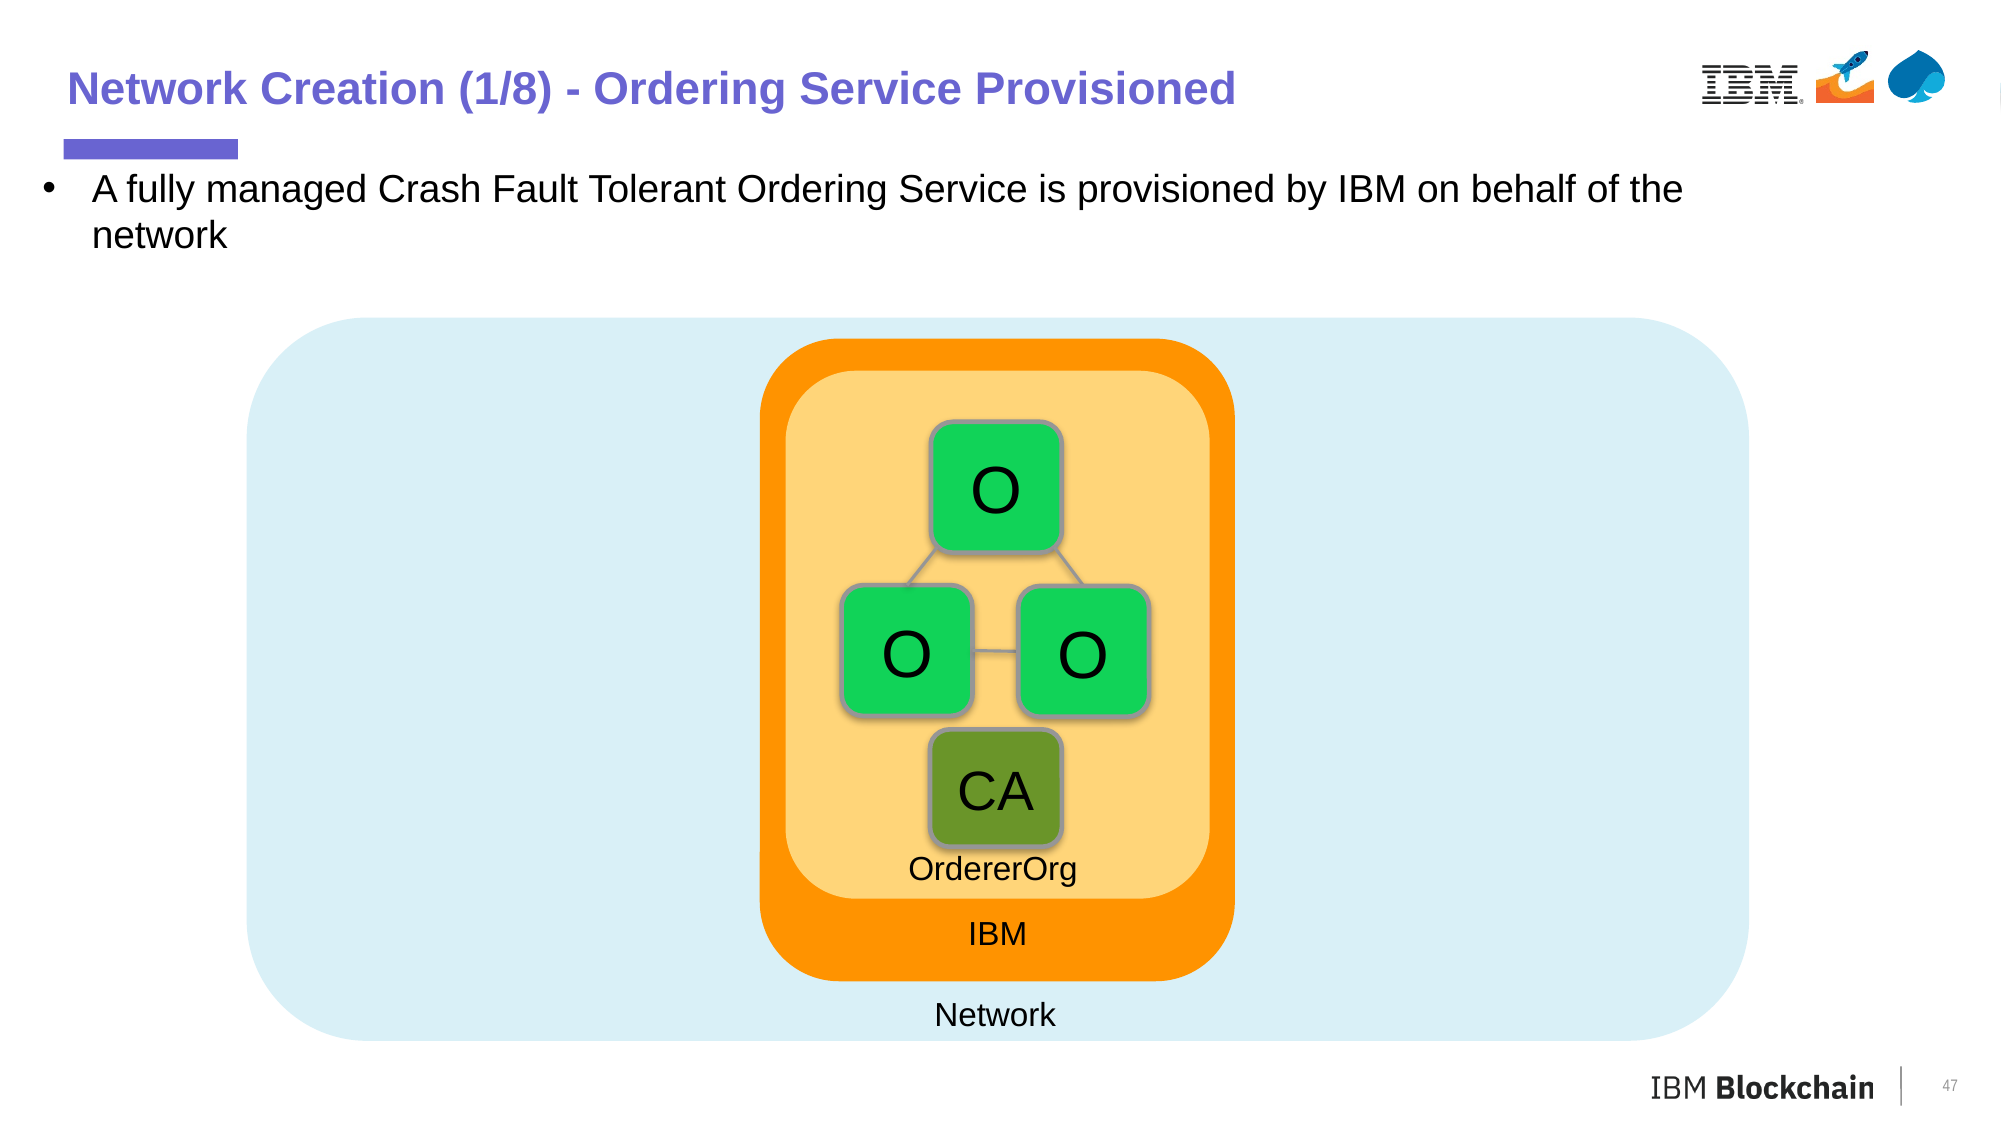

Network Creation (1/8) - Ordering Service Provisioned
A fully managed Crash Fault Tolerant Ordering Service is provisioned by IBM on behalf of the network

O
O
O
CA
OrdererOrg
IBM
Network